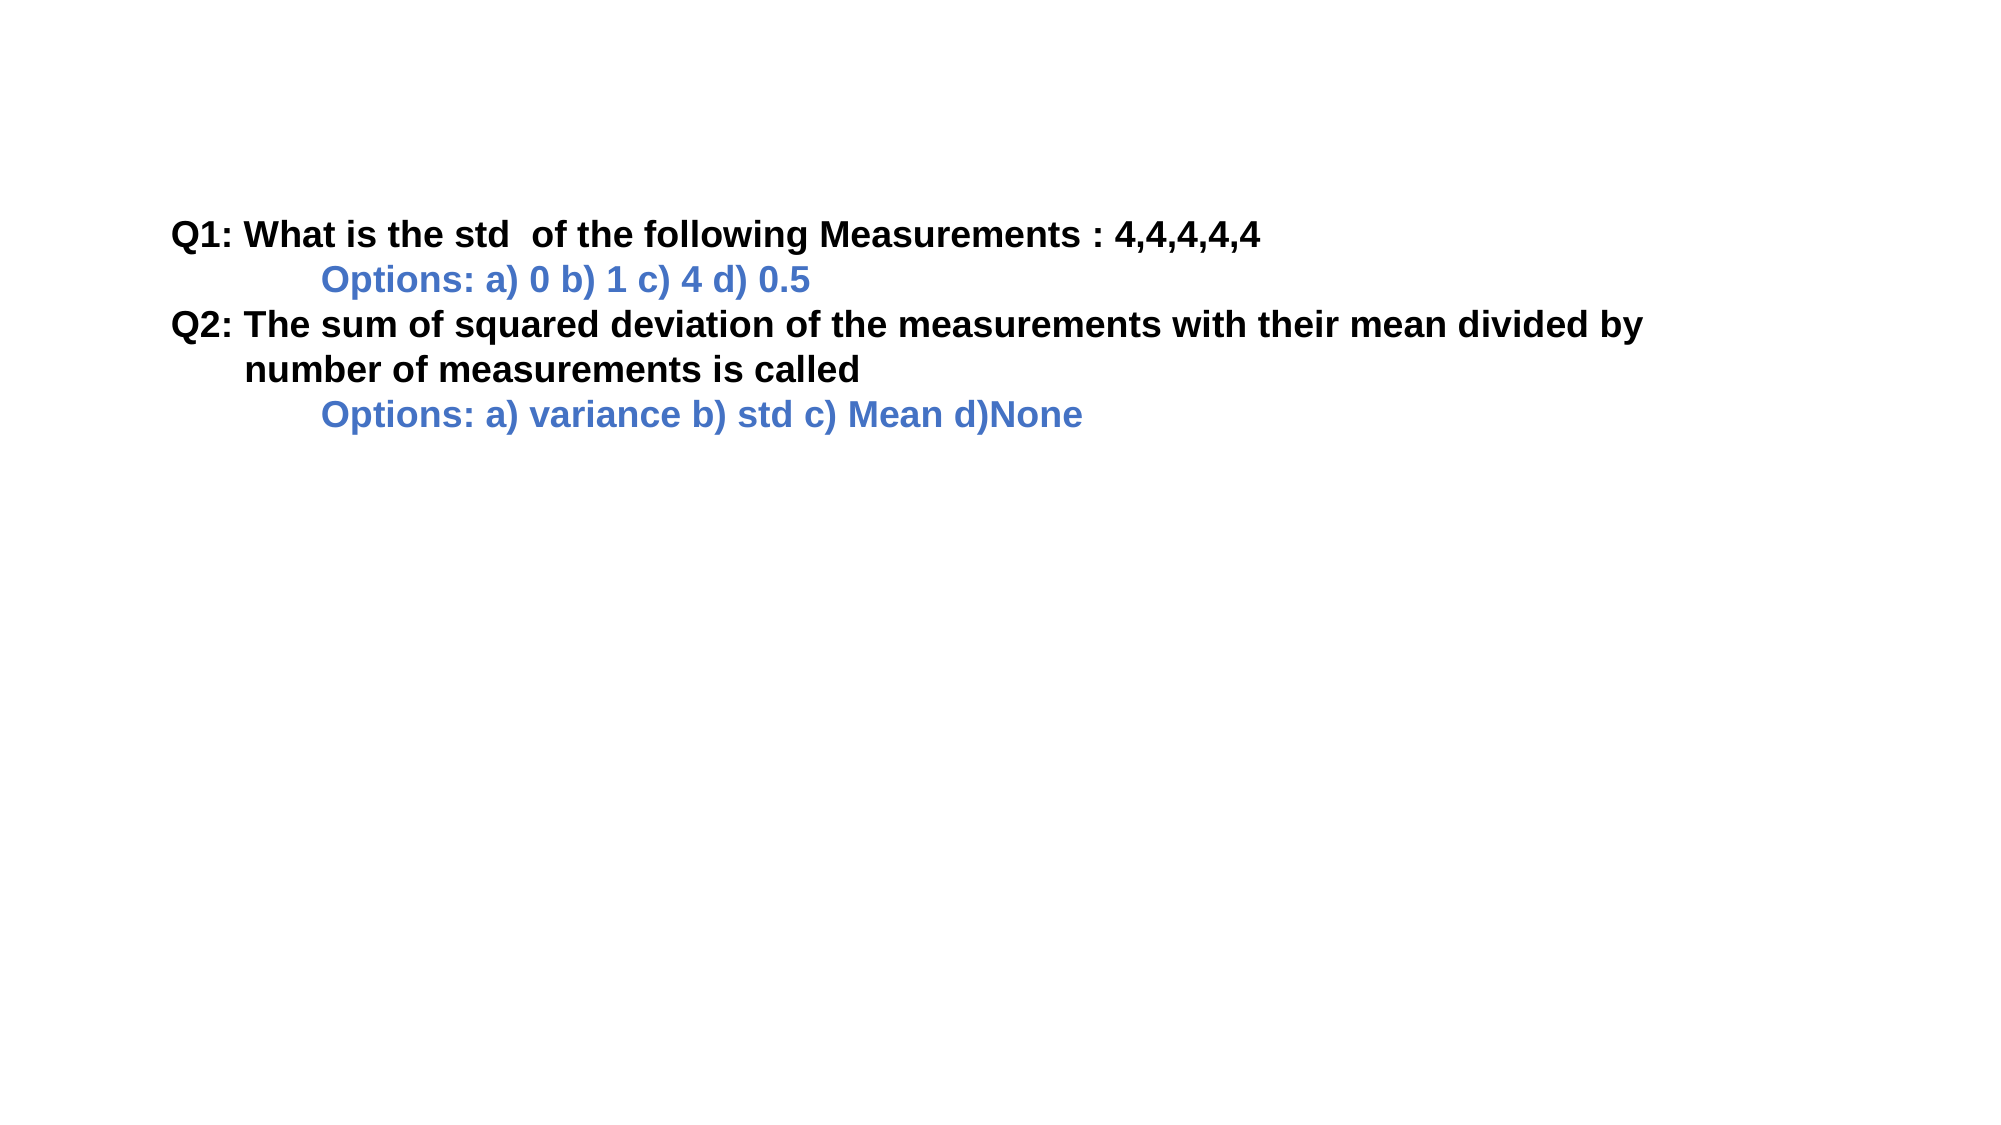

Q1: What is the std  of the following Measurements : 4,4,4,4,4
	Options: a) 0 b) 1 c) 4 d) 0.5
Q2: The sum of squared deviation of the measurements with their mean divided by
       number of measurements is called
	Options: a) variance b) std c) Mean d)None